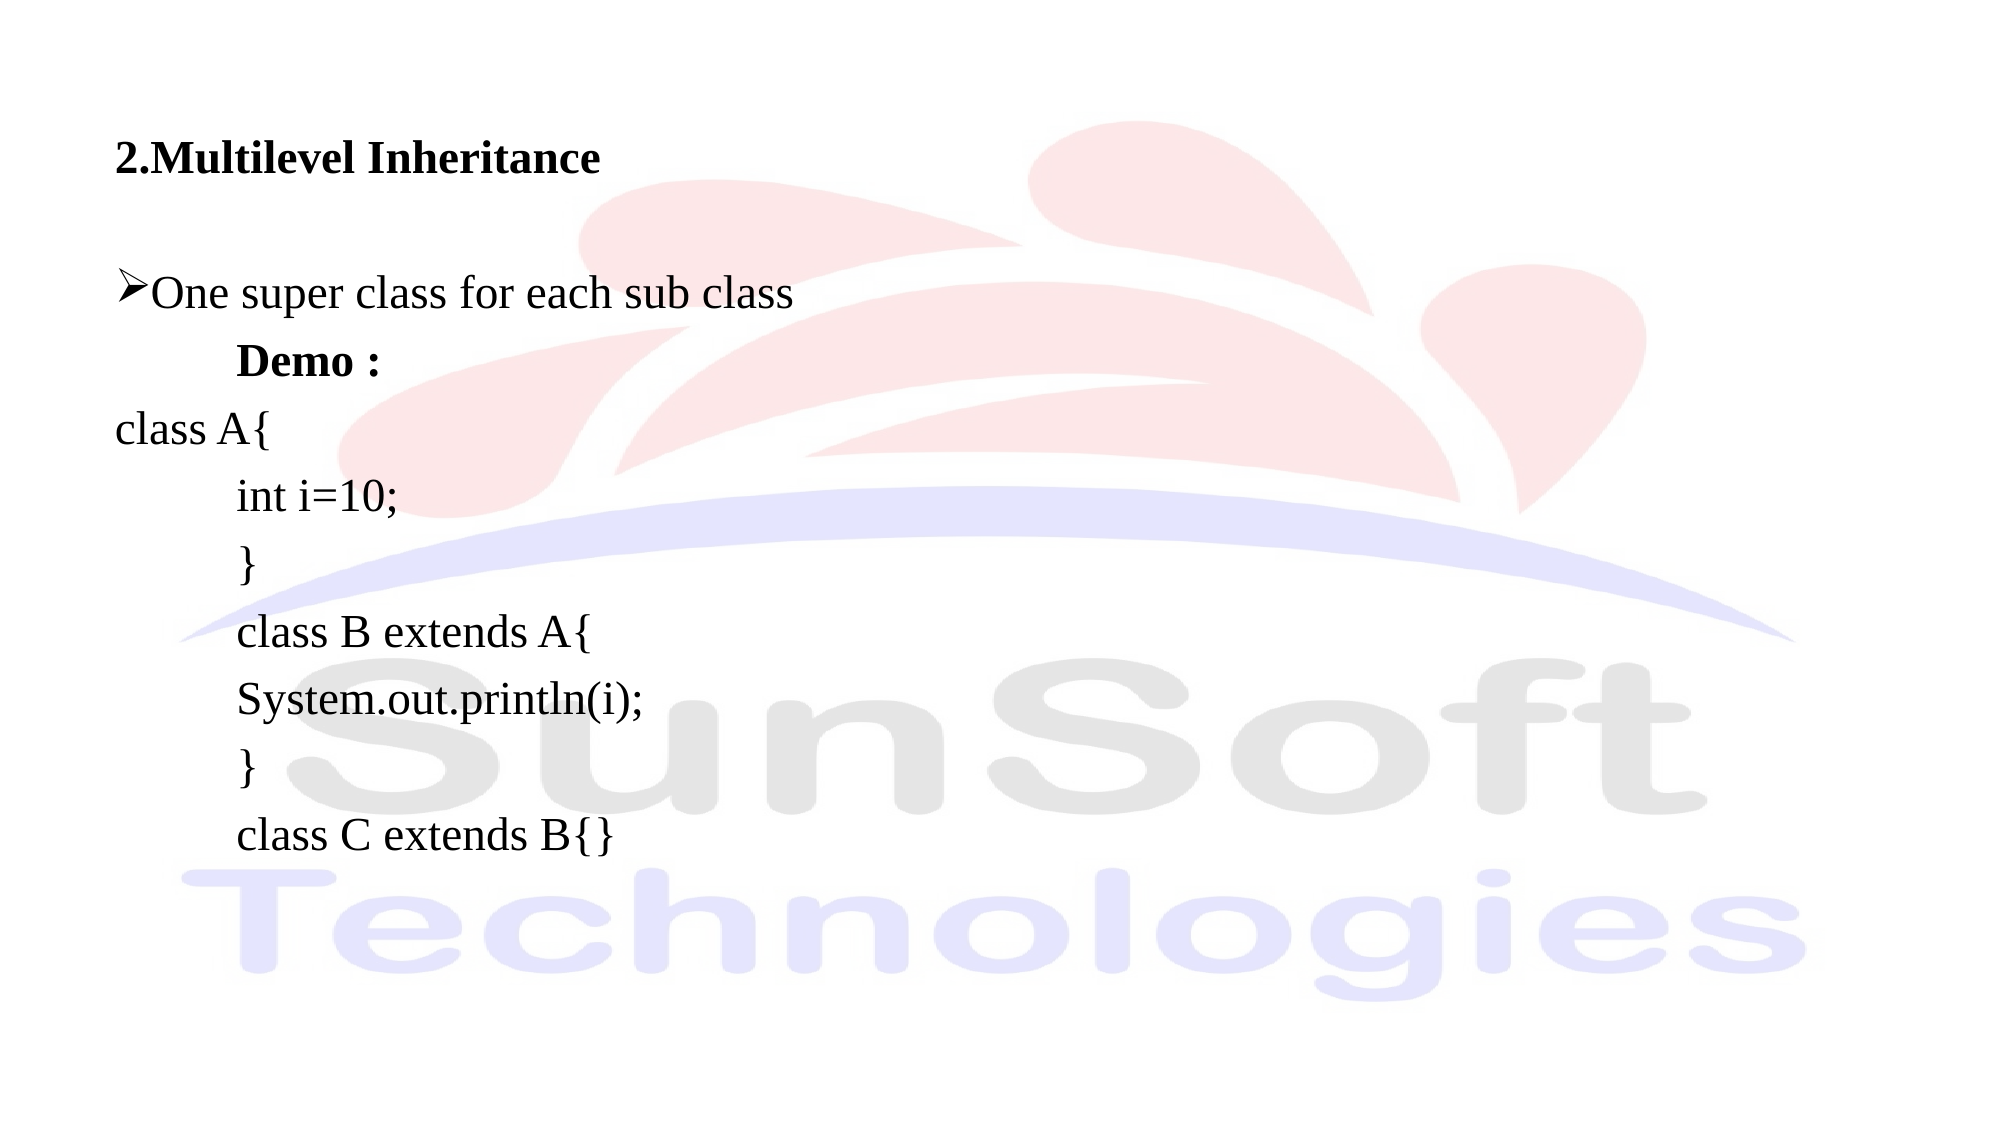

2.Multilevel Inheritance

One super class for each sub class
	Demo :
class A{
		int i=10;
		}
	class B extends A{
		System.out.println(i);
		}
	class C extends B{}